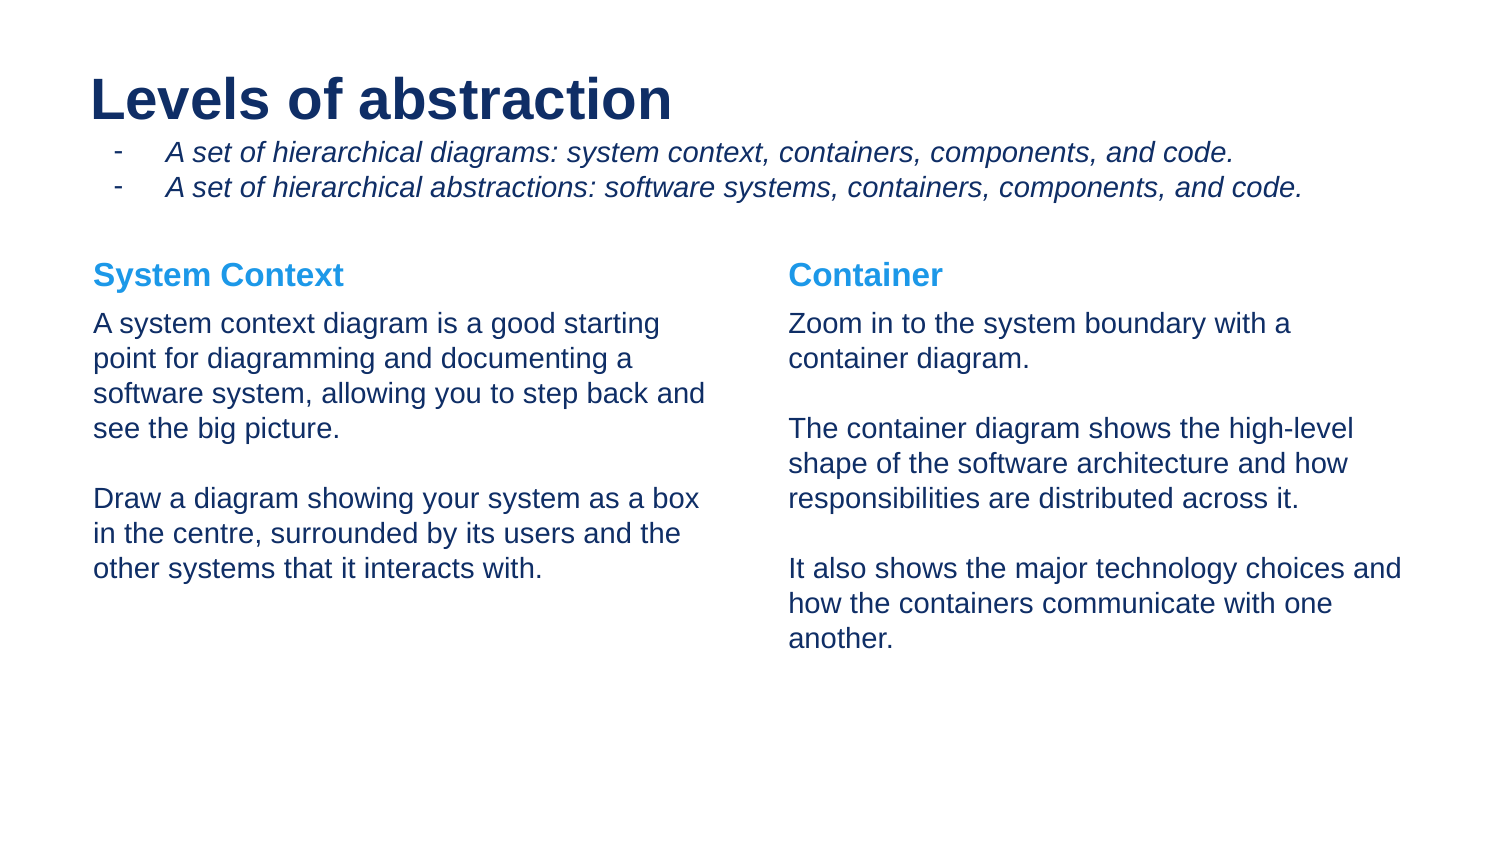

# Levels of abstraction
A set of hierarchical diagrams: system context, containers, components, and code.
A set of hierarchical abstractions: software systems, containers, components, and code.
System Context
Container
A system context diagram is a good starting point for diagramming and documenting a software system, allowing you to step back and see the big picture.

Draw a diagram showing your system as a box in the centre, surrounded by its users and the other systems that it interacts with.
Zoom in to the system boundary with a container diagram.

The container diagram shows the high-level shape of the software architecture and how responsibilities are distributed across it.

It also shows the major technology choices and how the containers communicate with one another.